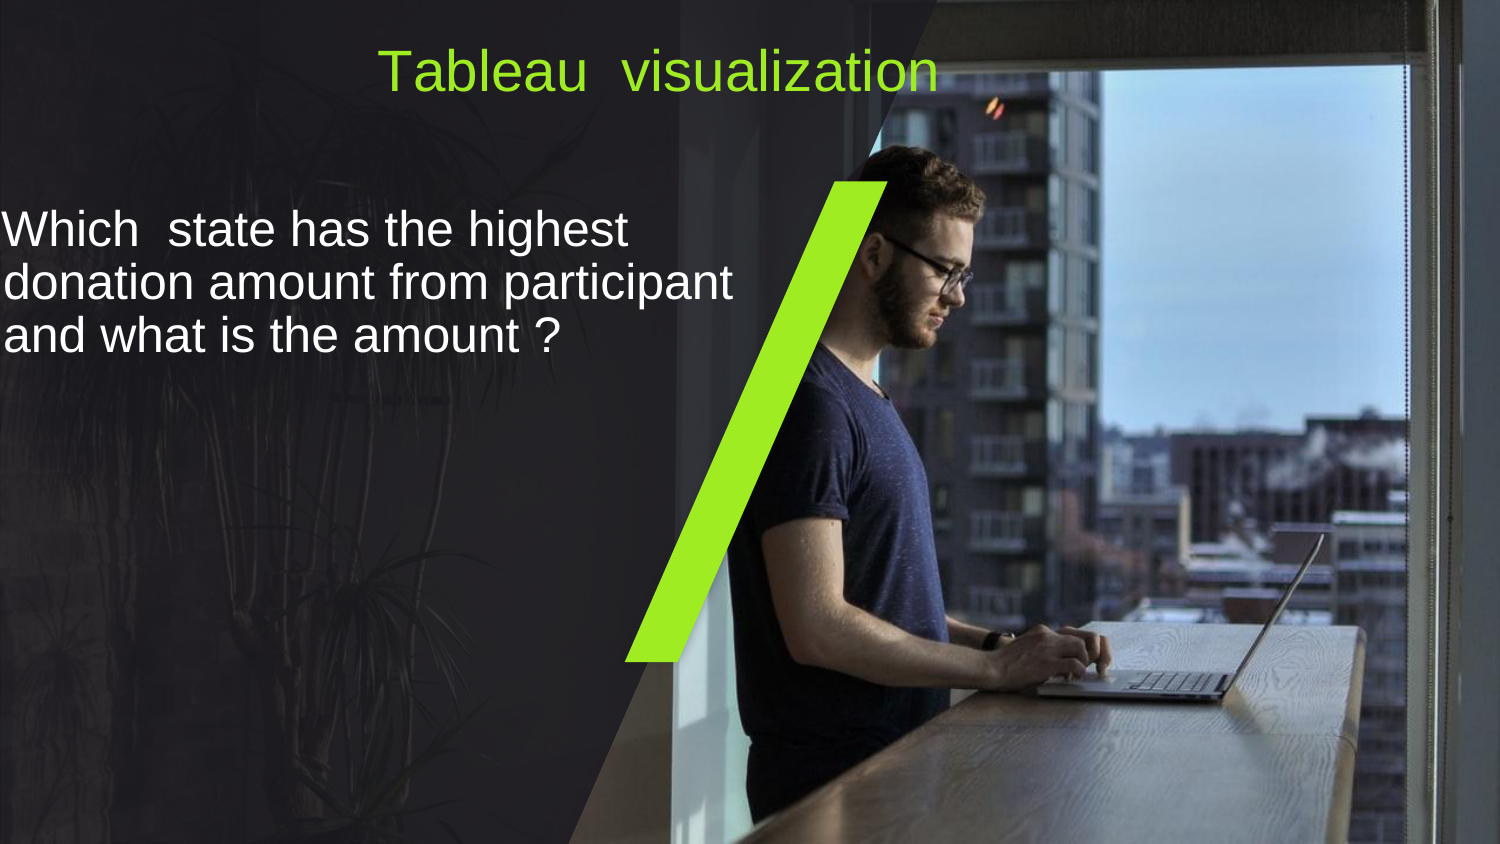

# Tableau  visualization
Which  state has the highest donation amount from participant and what is the amount ?